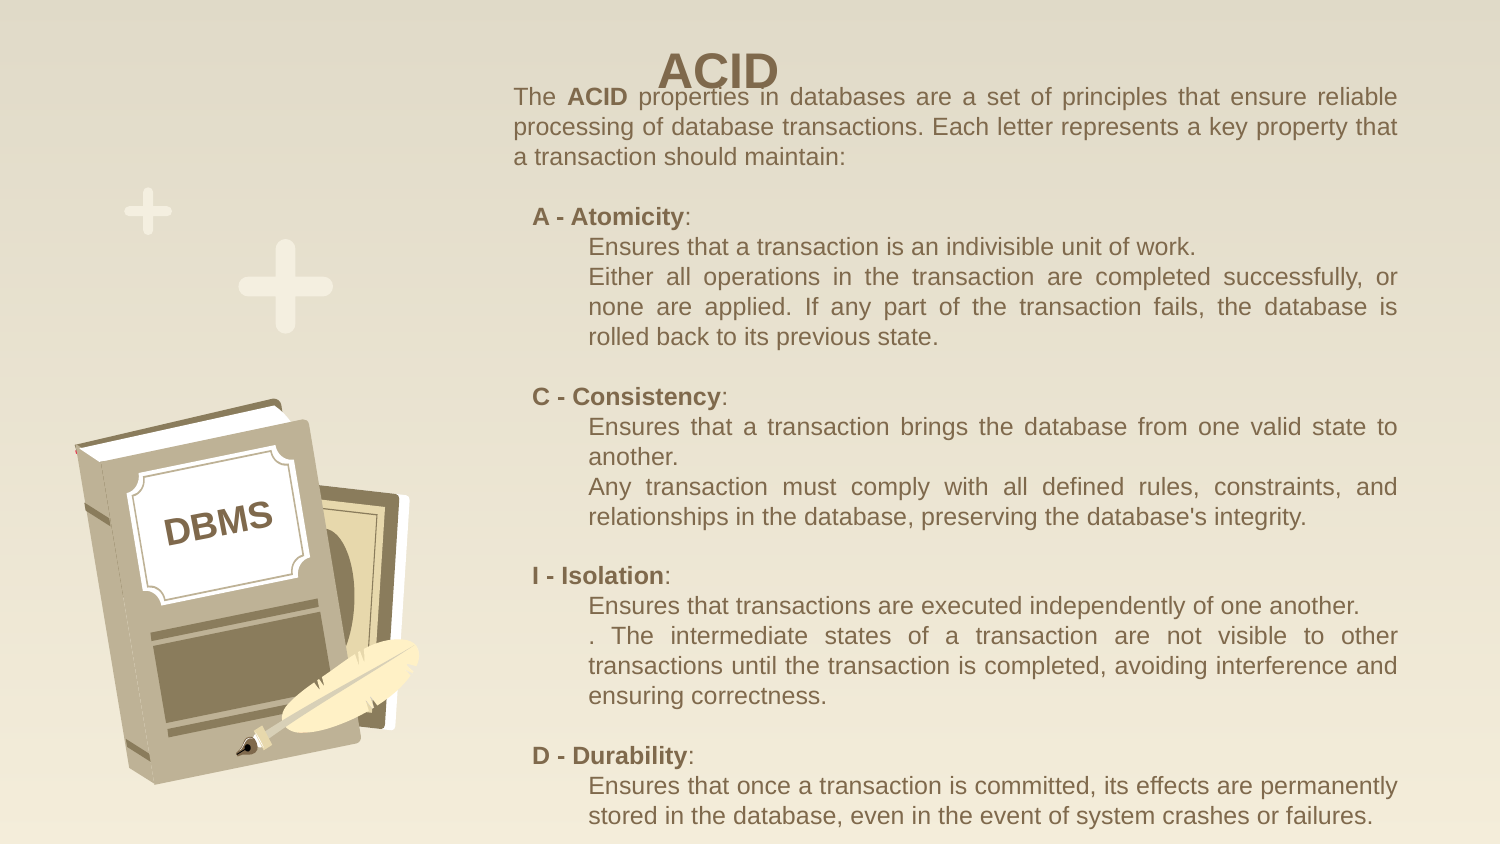

# ACID
The ACID properties in databases are a set of principles that ensure reliable processing of database transactions. Each letter represents a key property that a transaction should maintain:

A - Atomicity:
Ensures that a transaction is an indivisible unit of work.
Either all operations in the transaction are completed successfully, or none are applied. If any part of the transaction fails, the database is rolled back to its previous state.

C - Consistency:
Ensures that a transaction brings the database from one valid state to another.
Any transaction must comply with all defined rules, constraints, and relationships in the database, preserving the database's integrity.

I - Isolation:
Ensures that transactions are executed independently of one another.
. The intermediate states of a transaction are not visible to other transactions until the transaction is completed, avoiding interference and ensuring correctness.

D - Durability:
Ensures that once a transaction is committed, its effects are permanently stored in the database, even in the event of system crashes or failures.

DBMS